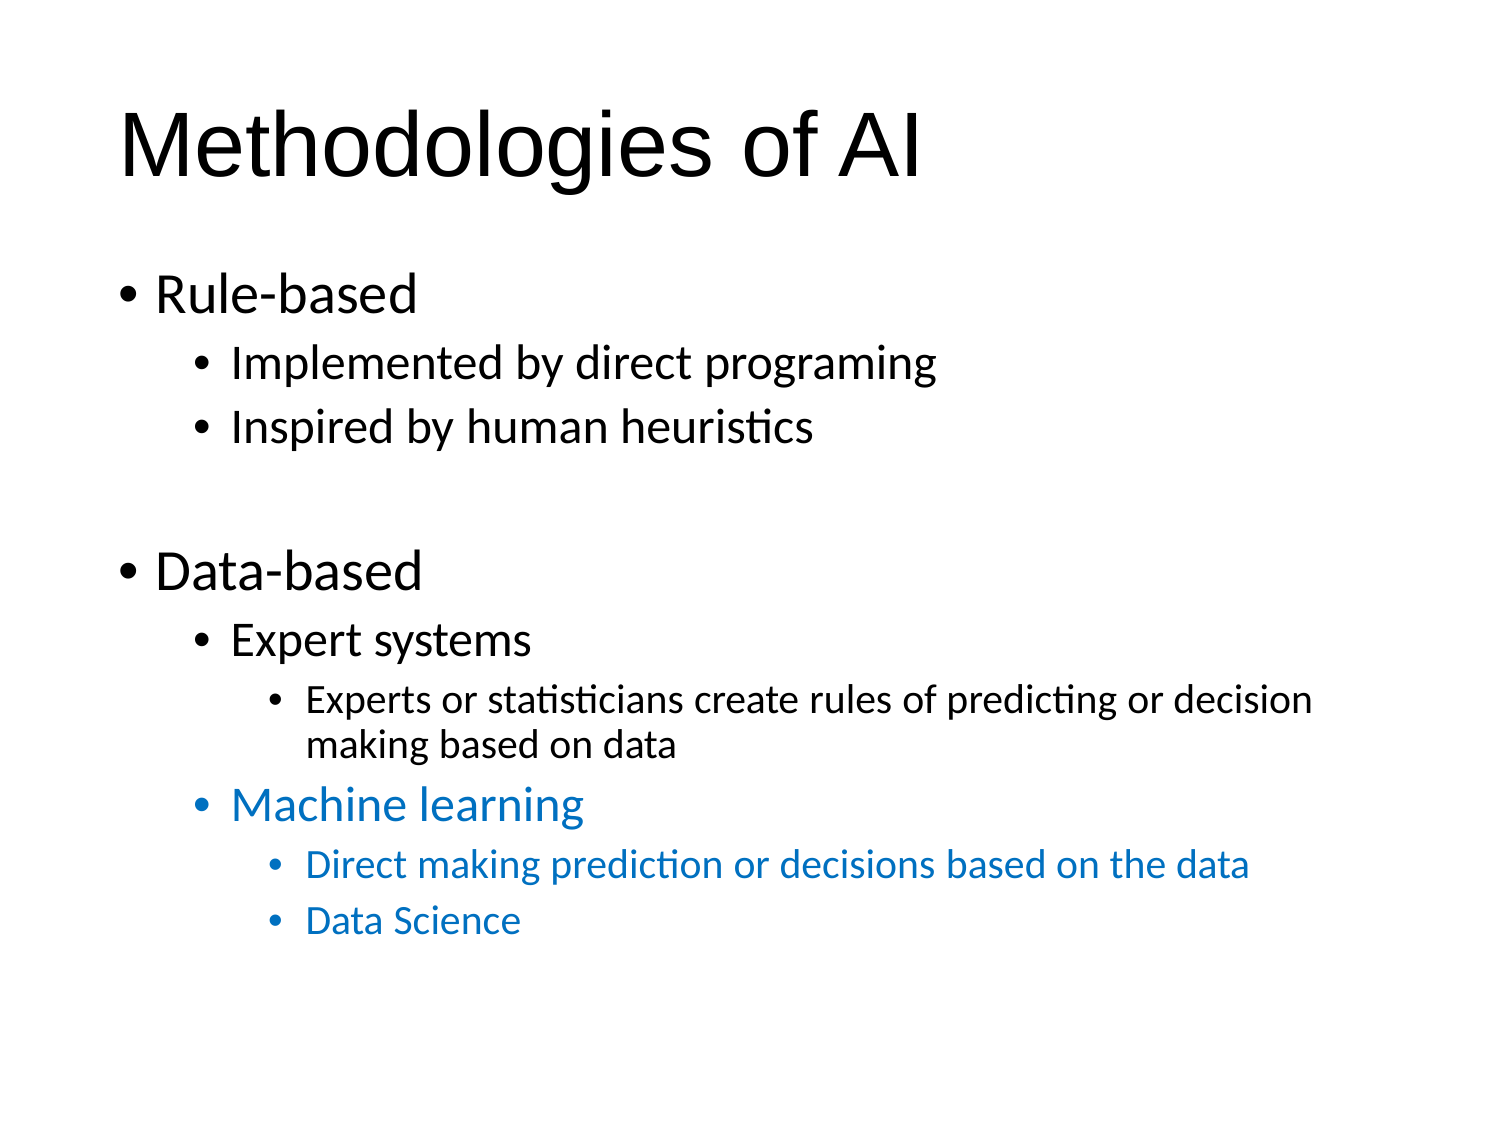

Methodologies of AI
• Rule-based
• Implemented by direct programing
• Inspired by human heuristics
• Data-based
• Expert systems
• Experts or statisticians create rules of predicting or decision
making based on data
• Machine learning
• Direct making prediction or decisions based on the data
• Data Science